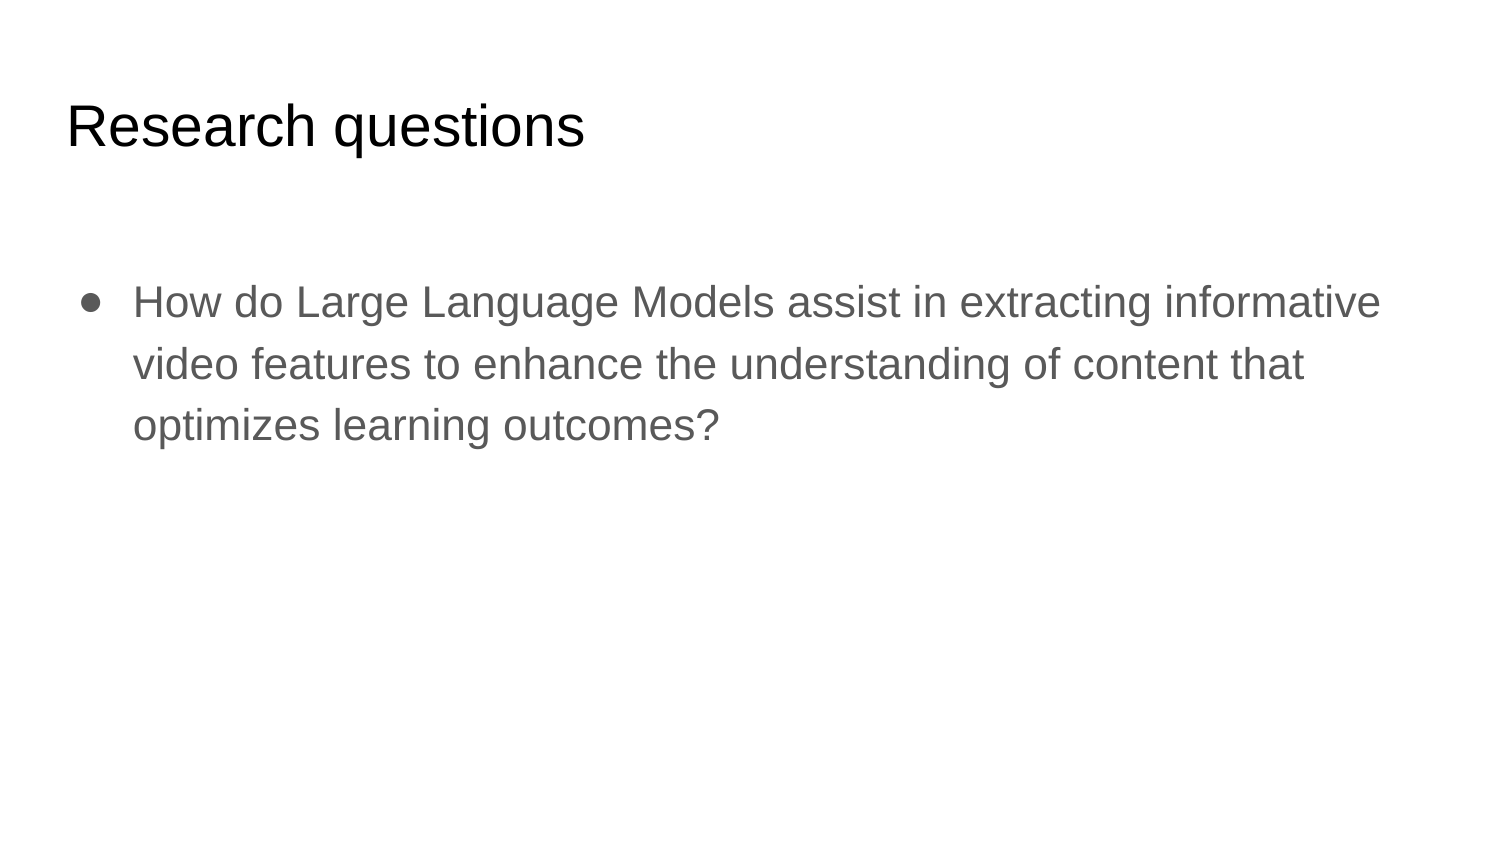

# Research questions
How do Large Language Models assist in extracting informative video features to enhance the understanding of content that optimizes learning outcomes?